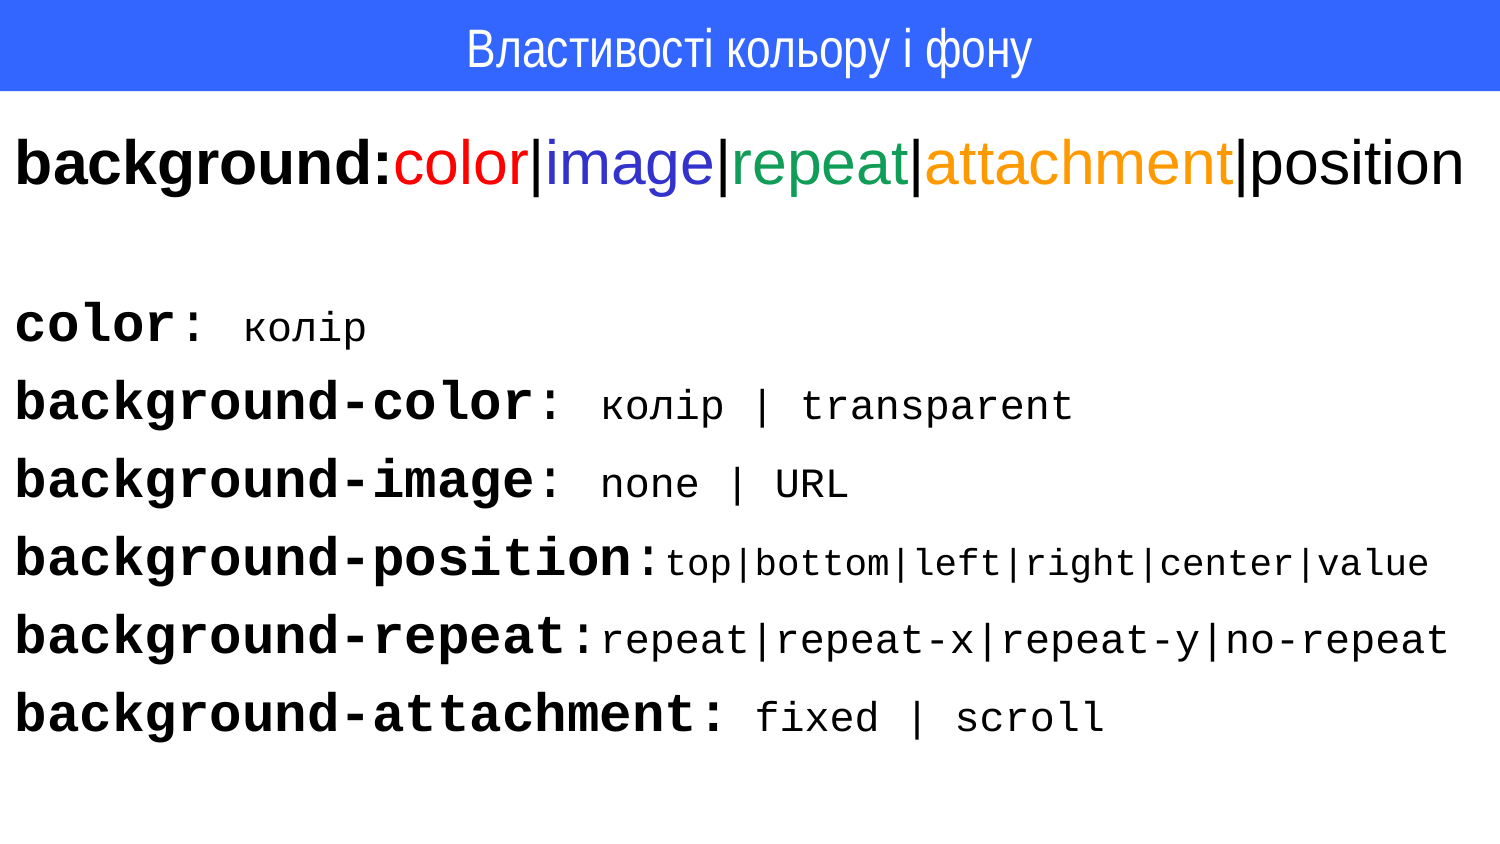

Властивості кольору і фону
background:color|image|repeat|attachment|position

color: колір
background-color: колір | transparent
background-image: none | URL
background-position:top|bottom|left|right|center|value
background-repeat:repeat|repeat-x|repeat-y|no-repeat
background-attachment: fixed | scroll